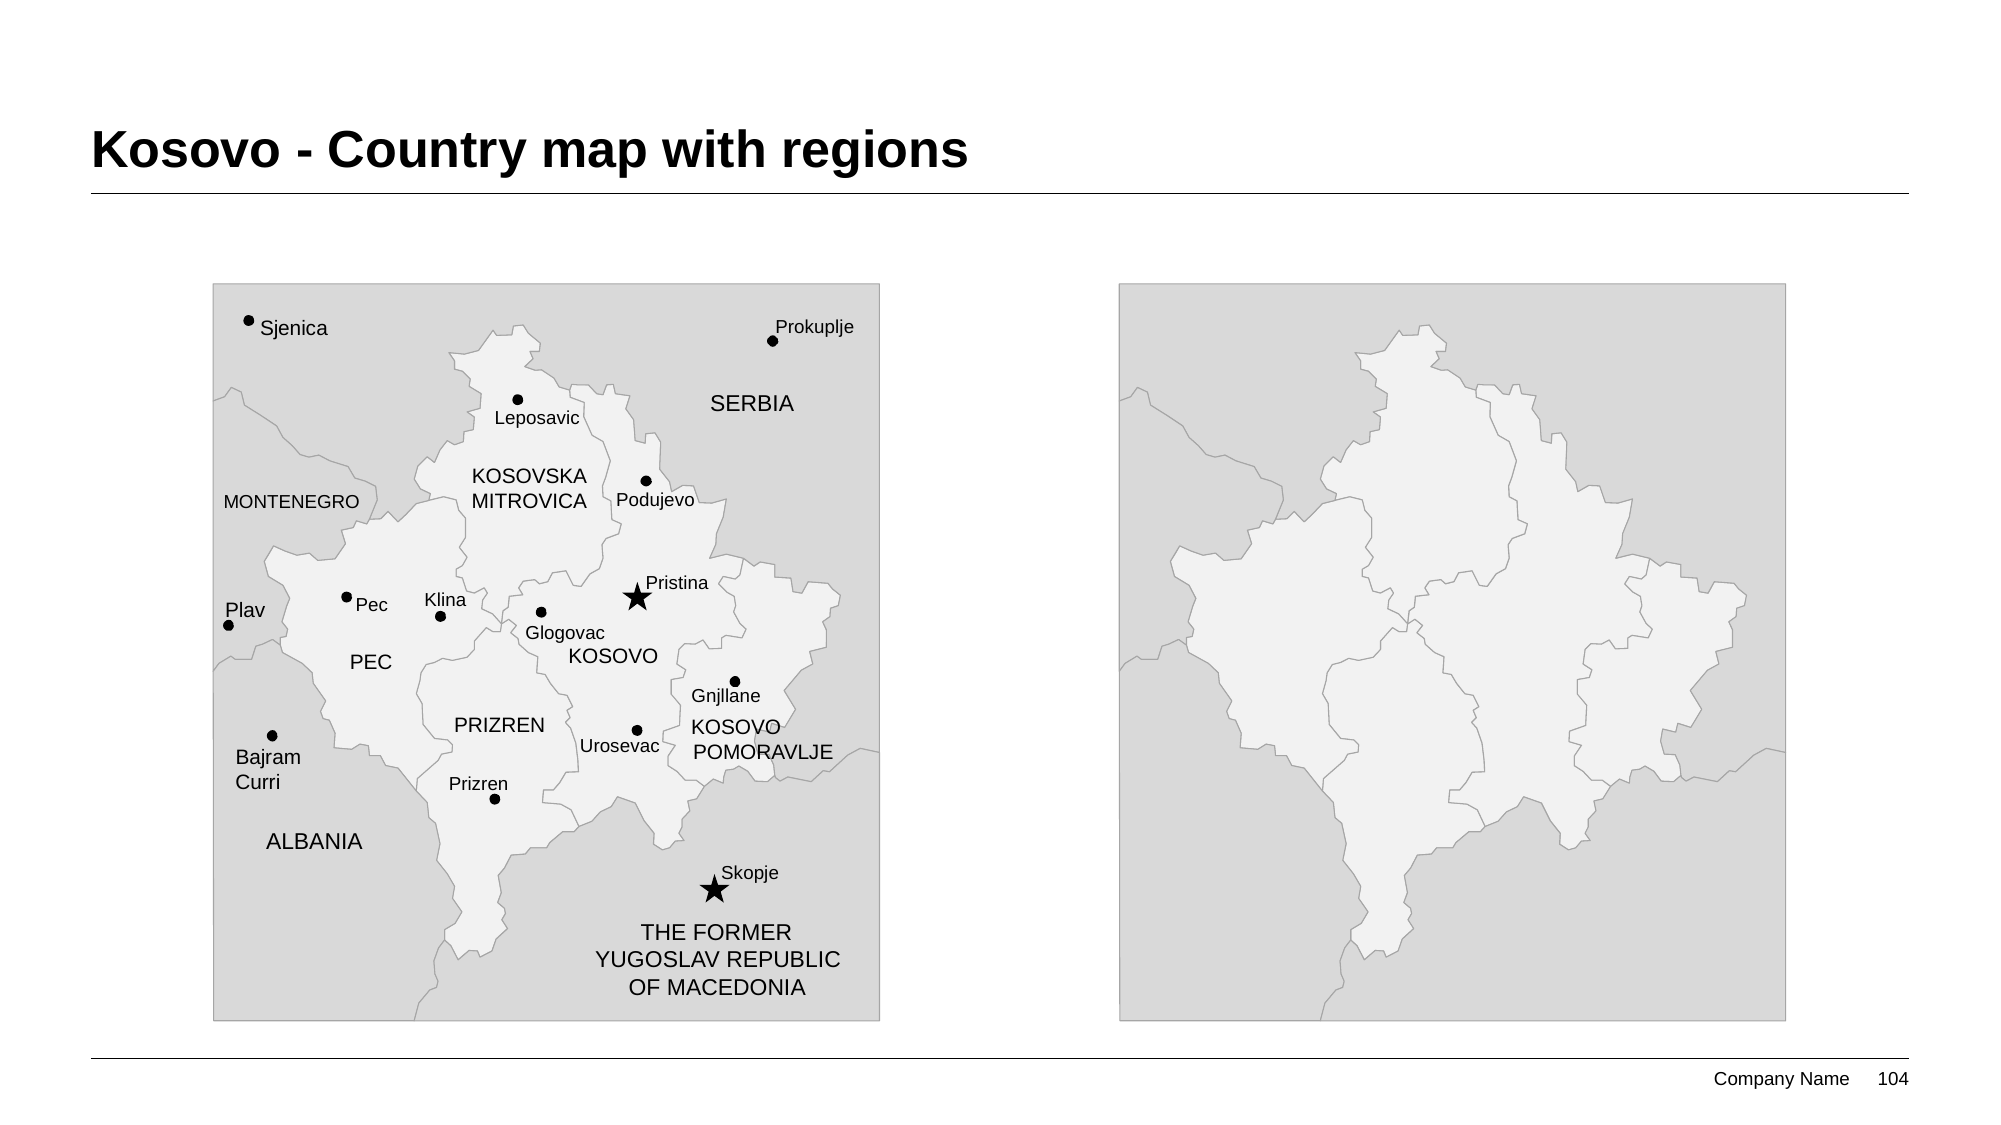

# Kosovo - Country map with regions

Sjenica
Prokuplje

SERBIA

Leposavic
KOSOVSKA

MITROVICA
Podujevo
MONTENEGRO
Pristina

Klina

Pec
Plav

Glogovac
KOSOVO
PEC

Gnjllane
PRIZREN
KOSOVO

Urosevac
POMORAVLJE
Bajram
Curri
Prizren

ALBANIA
Skopje

THE FORMER
YUGOSLAV REPUBLIC
OF MACEDONIA